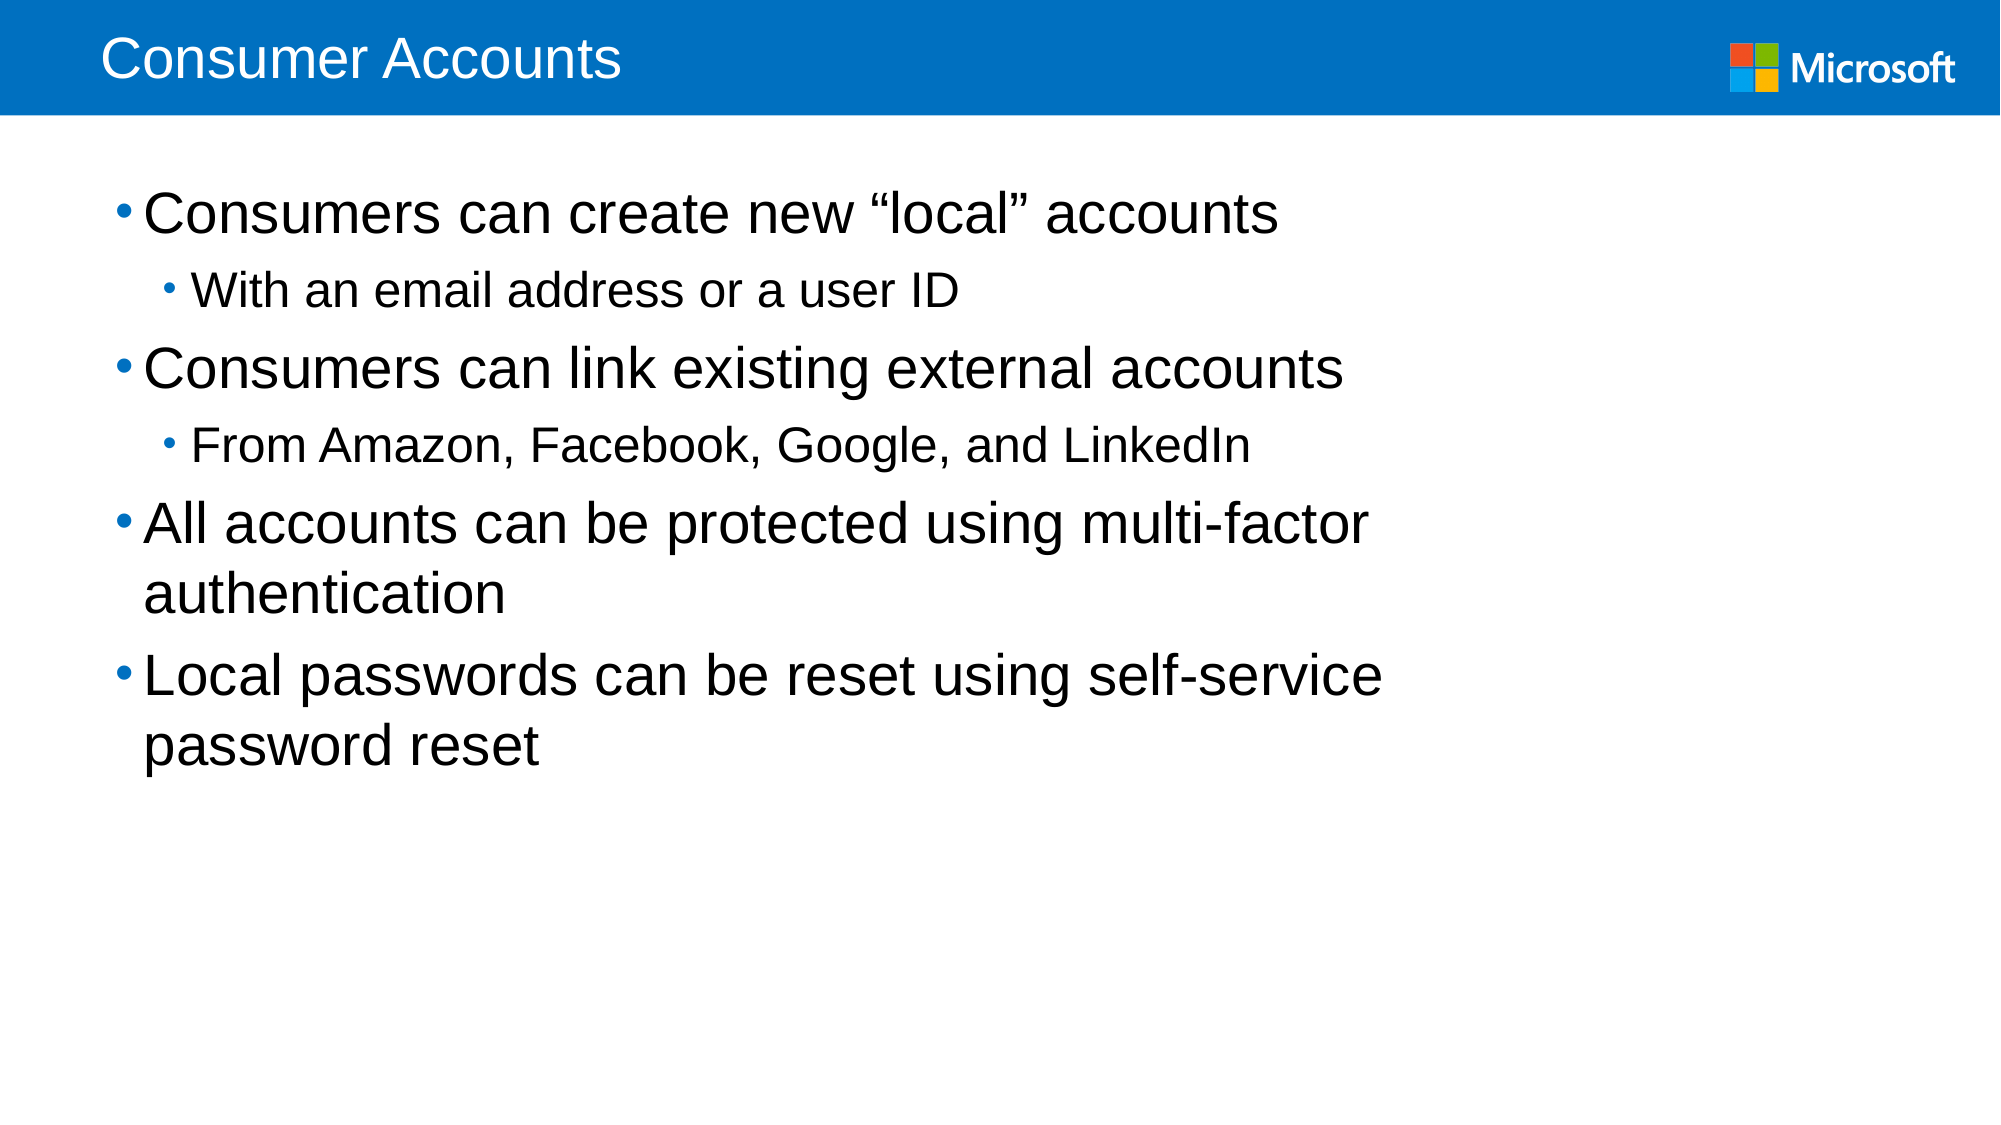

# Consumer Accounts
Consumers can create new “local” accounts
With an email address or a user ID
Consumers can link existing external accounts
From Amazon, Facebook, Google, and LinkedIn
All accounts can be protected using multi-factor authentication
Local passwords can be reset using self-service password reset